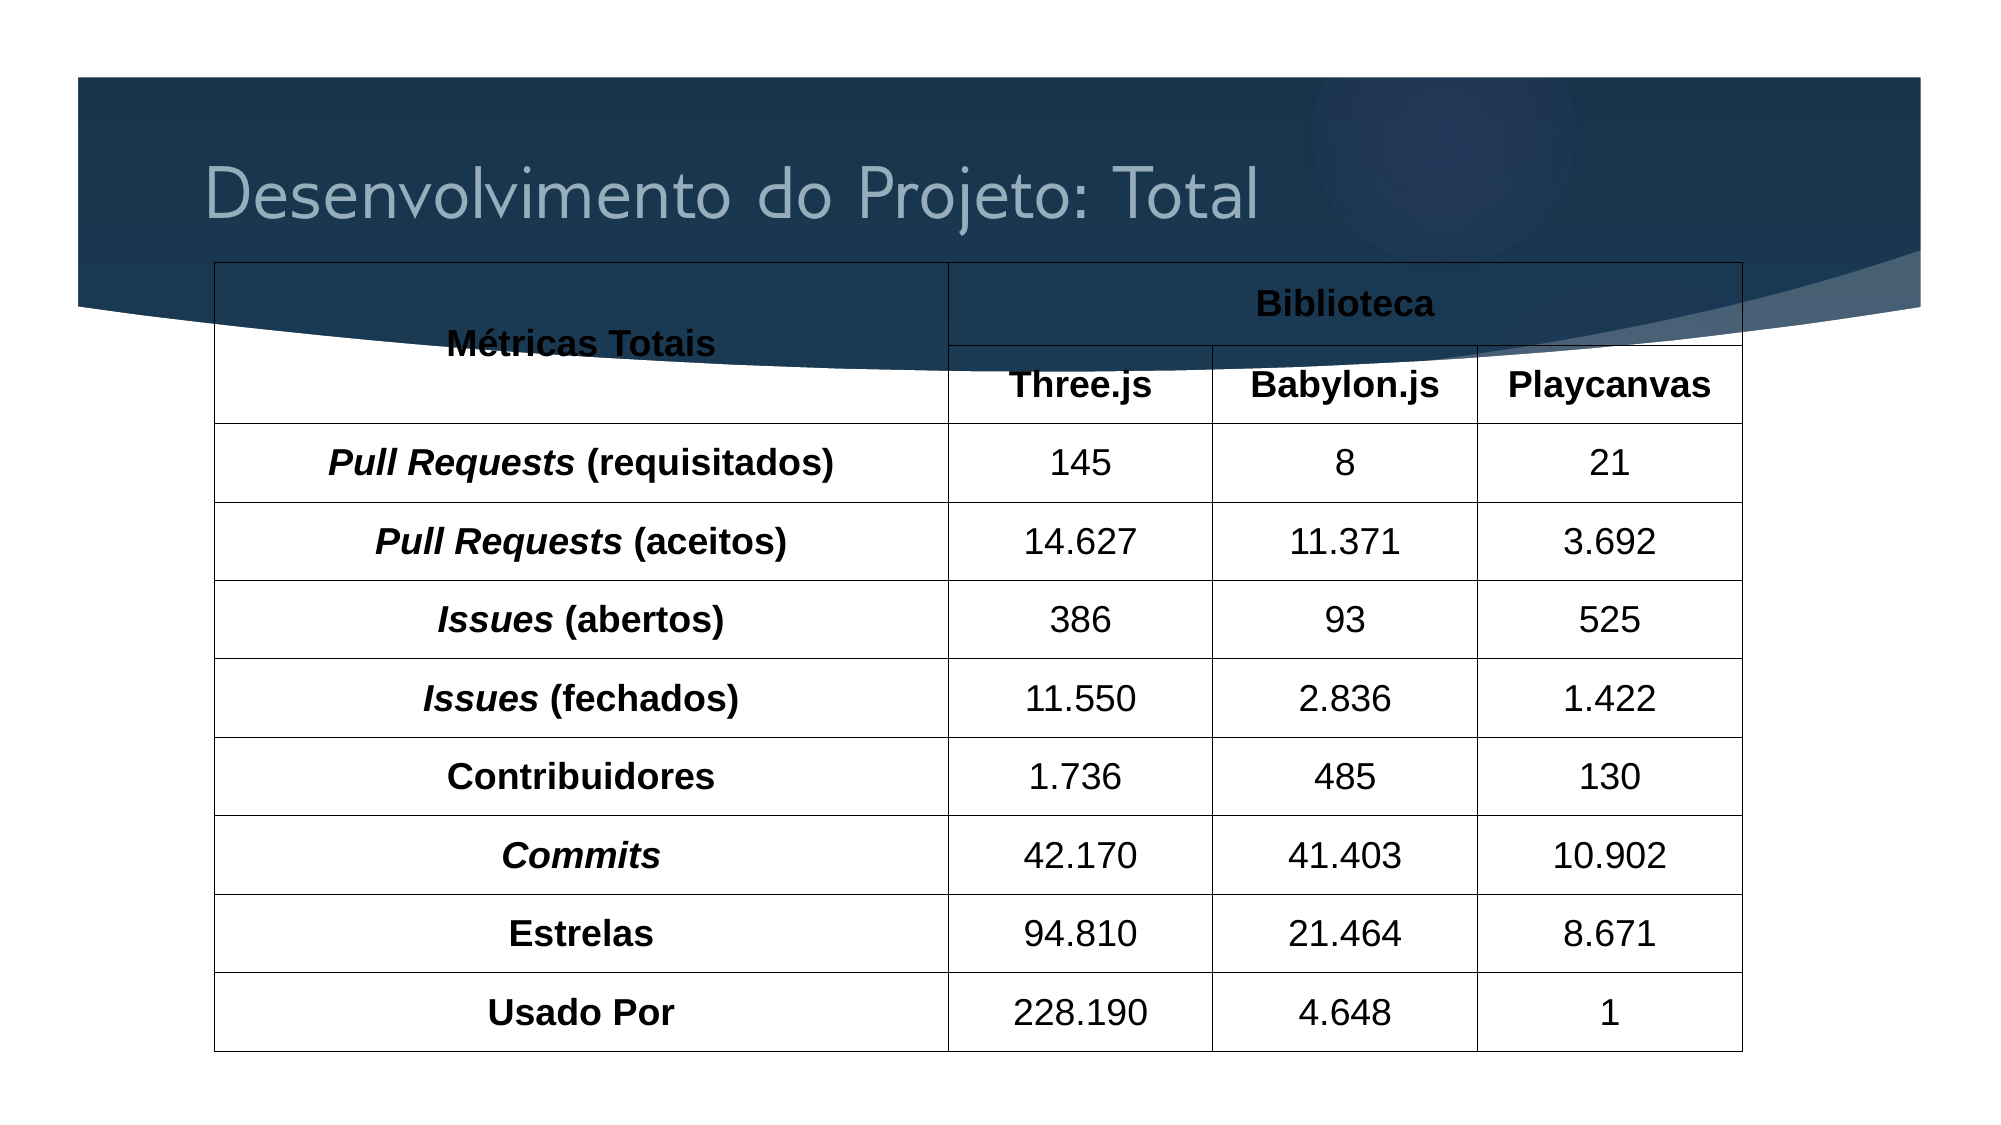

# Desenvolvimento do Projeto: Total
| Métricas Totais | Biblioteca |  |  |
| --- | --- | --- | --- |
|  | Three.js | Babylon.js | Playcanvas |
| Pull Requests (requisitados) | 145 | 8 | 21 |
| Pull Requests (aceitos) | 14.627 | 11.371 | 3.692 |
| Issues (abertos) | 386 | 93 | 525 |
| Issues (fechados) | 11.550 | 2.836 | 1.422 |
| Contribuidores | 1.736 | 485 | 130 |
| Commits | 42.170 | 41.403 | 10.902 |
| Estrelas | 94.810 | 21.464 | 8.671 |
| Usado Por | 228.190 | 4.648 | 1 |